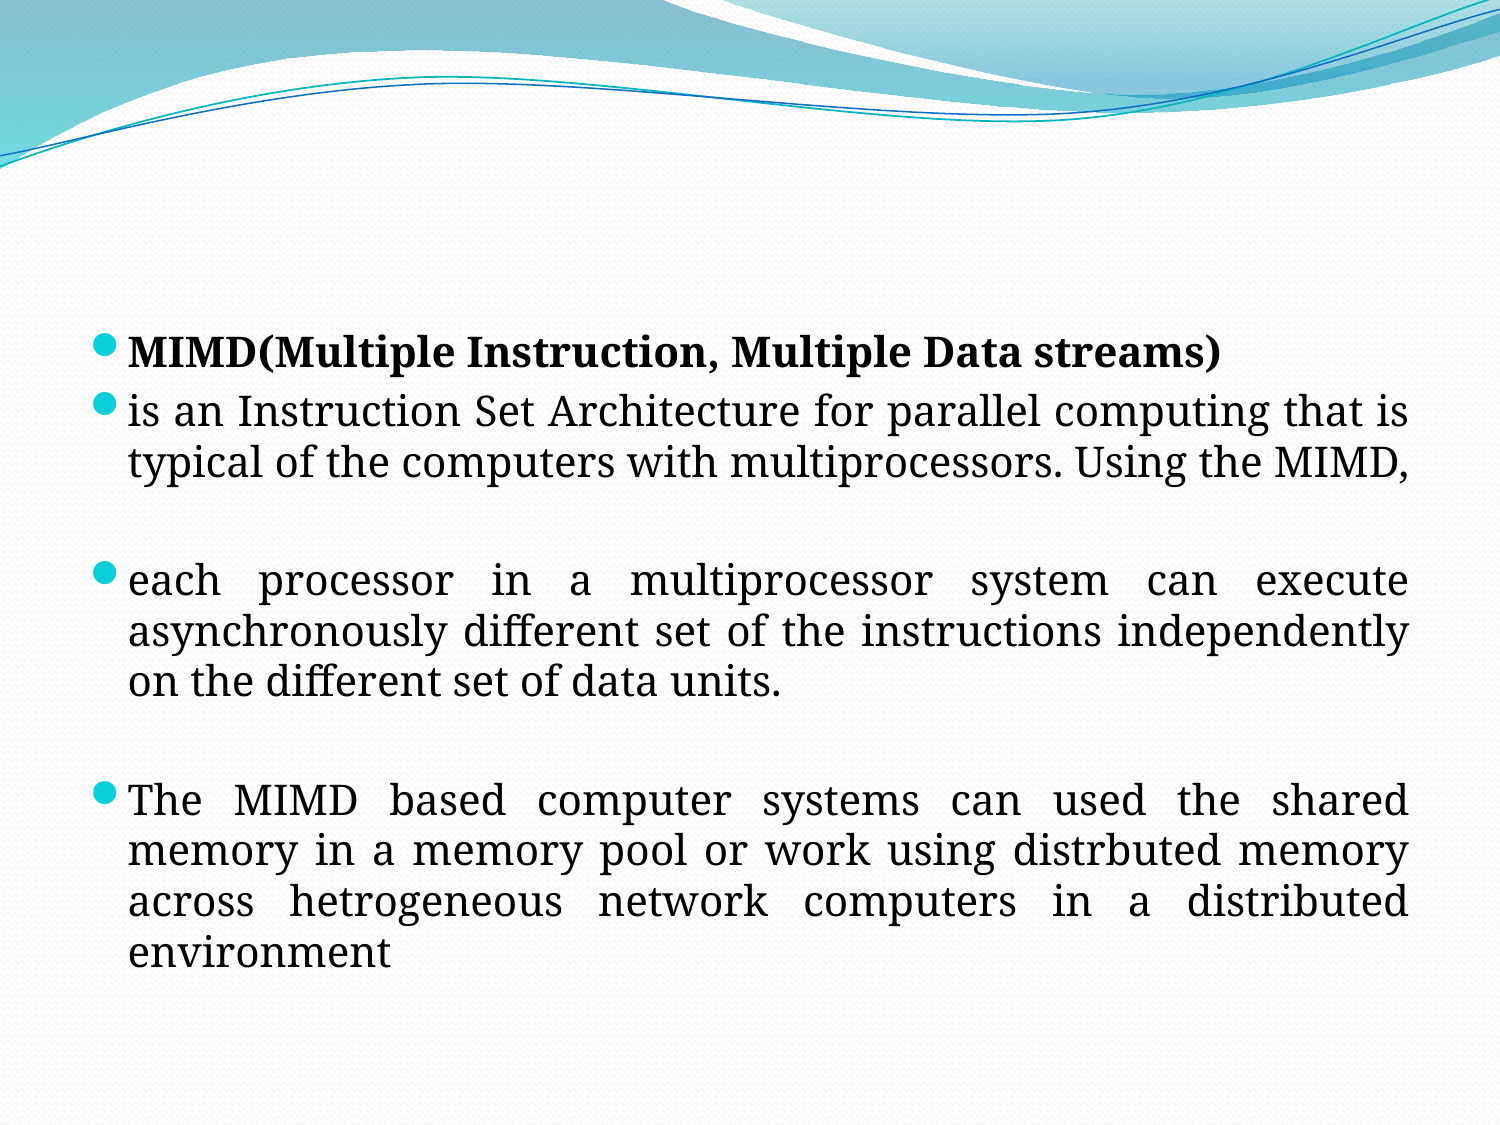

#
MIMD(Multiple Instruction, Multiple Data streams)
is an Instruction Set Architecture for parallel computing that is typical of the computers with multiprocessors. Using the MIMD,

each processor in a multiprocessor system can execute asynchronously different set of the instructions independently on the different set of data units.

The MIMD based computer systems can used the shared memory in a memory pool or work using distrbuted memory across hetrogeneous network computers in a distributed environment